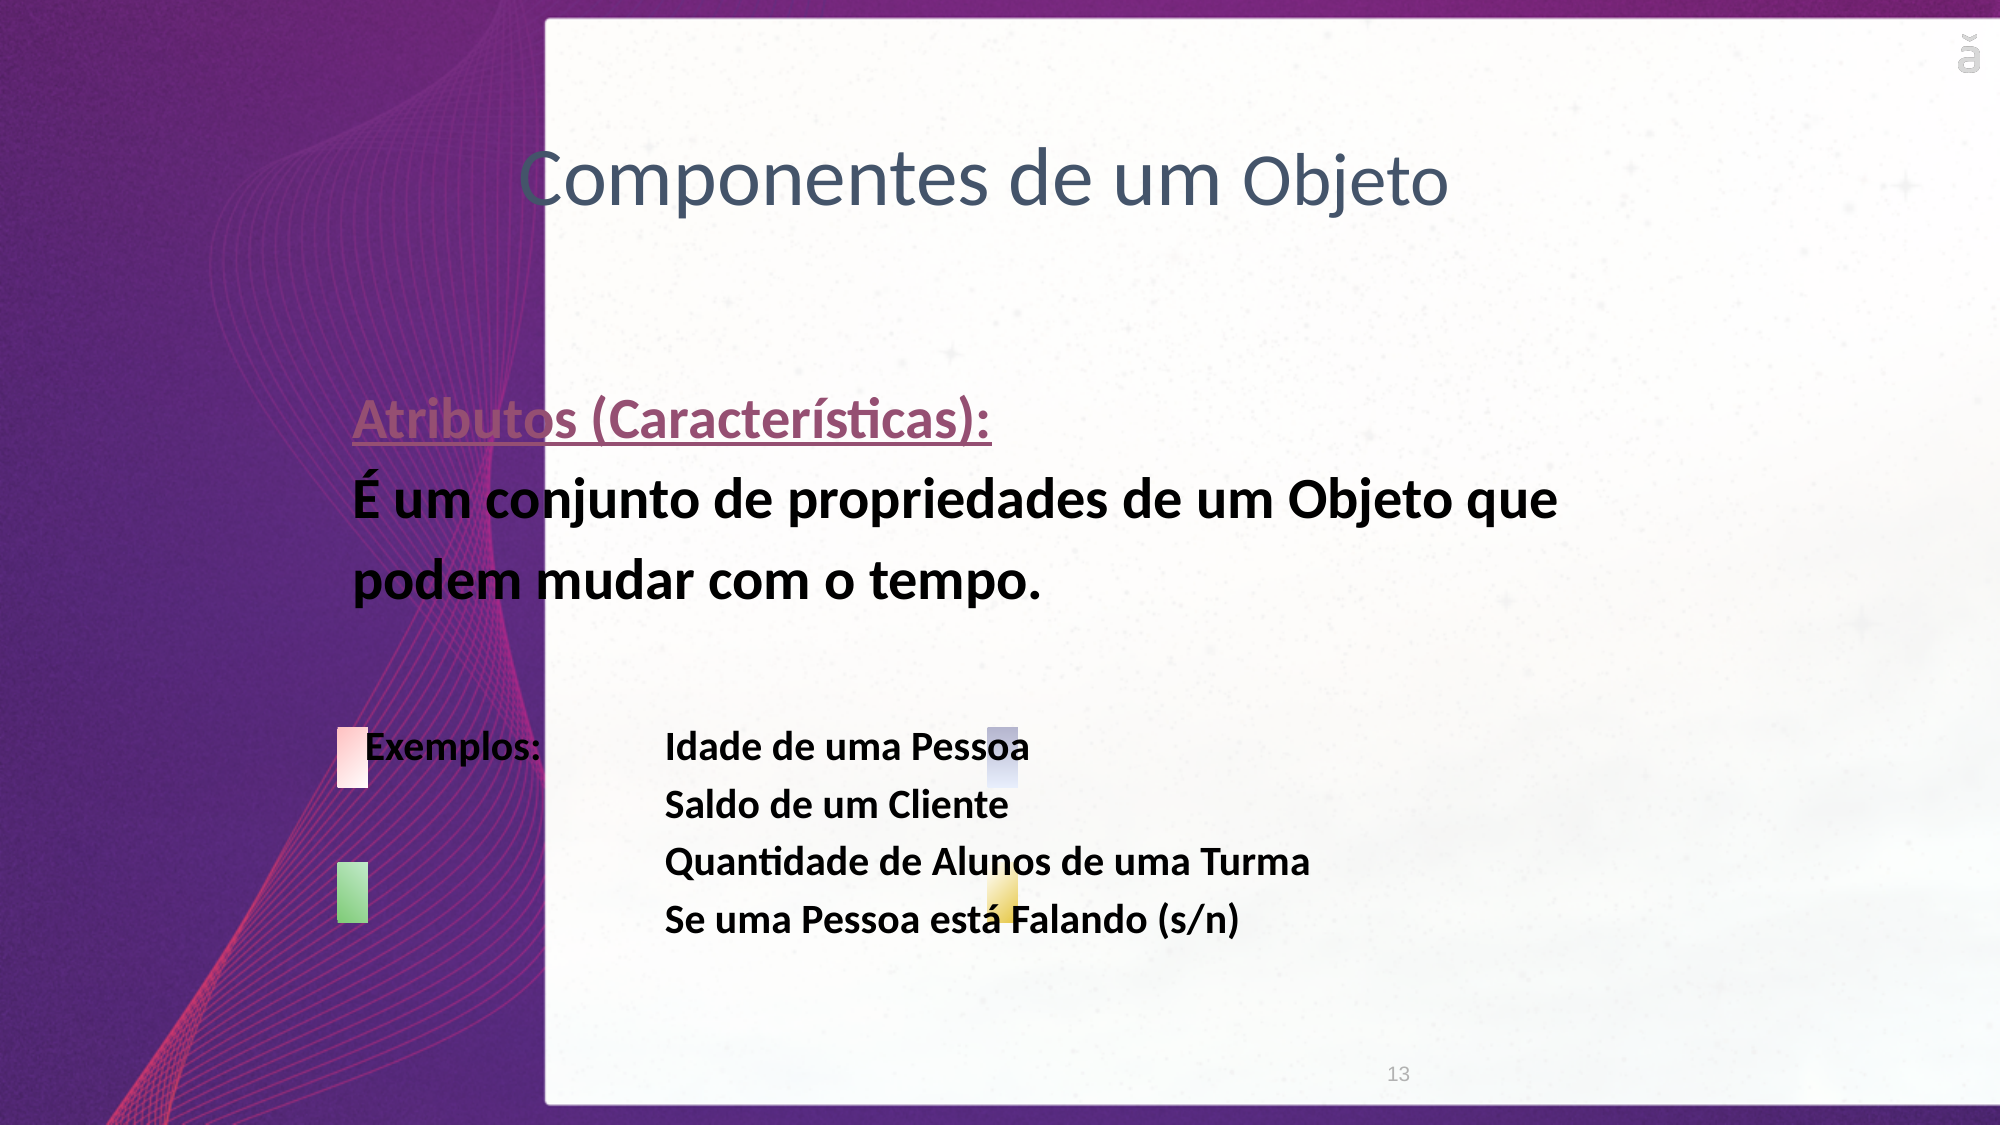

Componentes de um Objeto
Atributos (Características):
É um conjunto de propriedades de um Objeto que podem mudar com o tempo.
Exemplos: 	Idade de uma Pessoa
		Saldo de um Cliente
		Quantidade de Alunos de uma Turma
 		Se uma Pessoa está Falando (s/n)

13